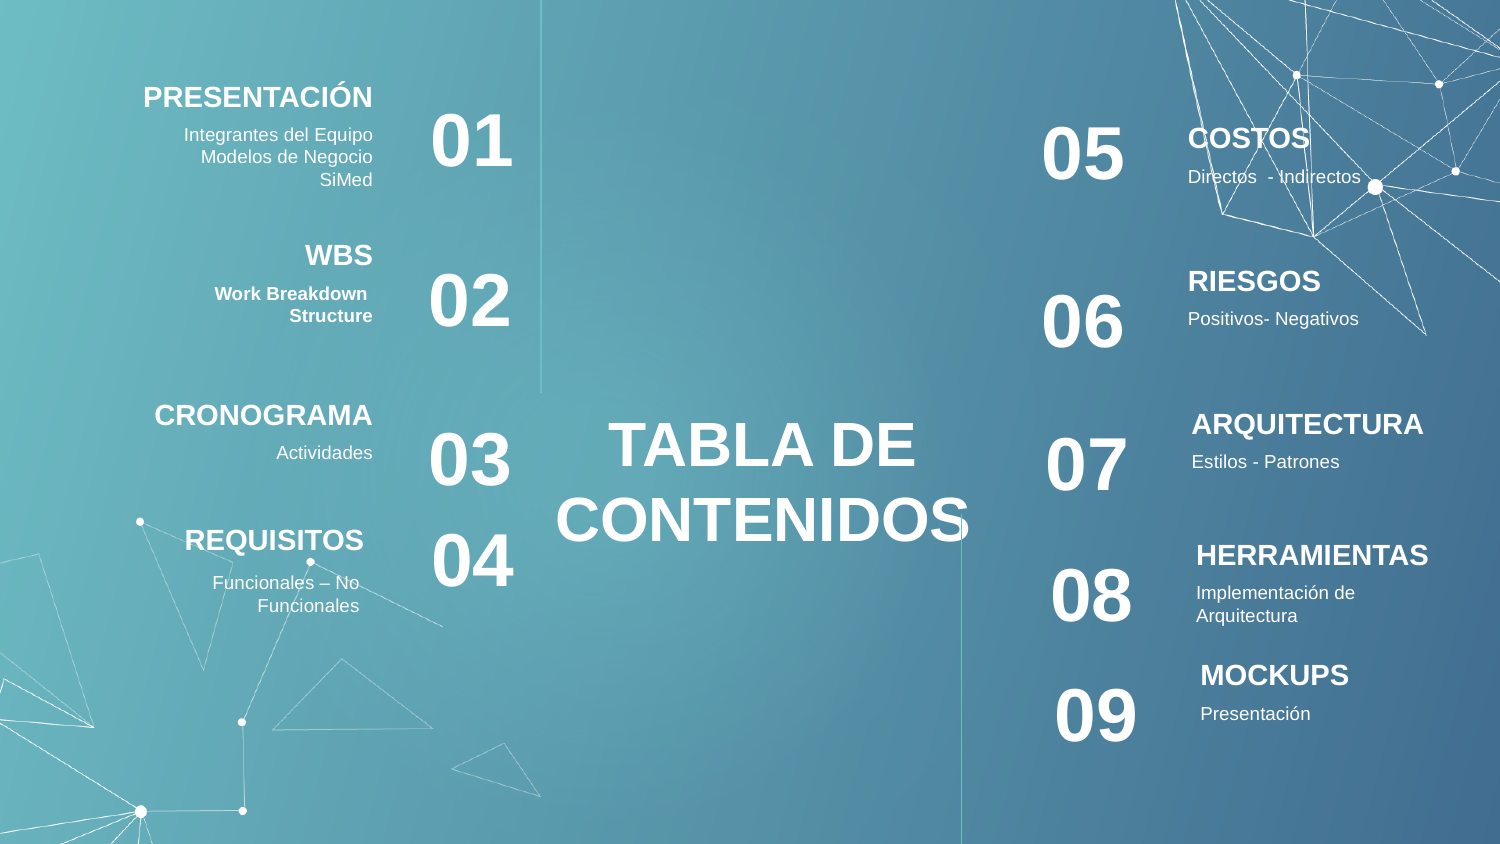

PRESENTACIÓN
COSTOS
01
05
Integrantes del Equipo
Modelos de Negocio
 SiMed
Directos  - Indirectos
WBS
RIESGOS
02
Work Breakdown
Structure
06
Positivos- Negativos
CRONOGRAMA
ARQUITECTURA
# TABLA DE CONTENIDOS
03
07
Actividades
Estilos - Patrones
REQUISITOS
HERRAMIENTAS
04
08
Funcionales – No Funcionales
Implementación de Arquitectura
MOCKUPS
09
Presentación